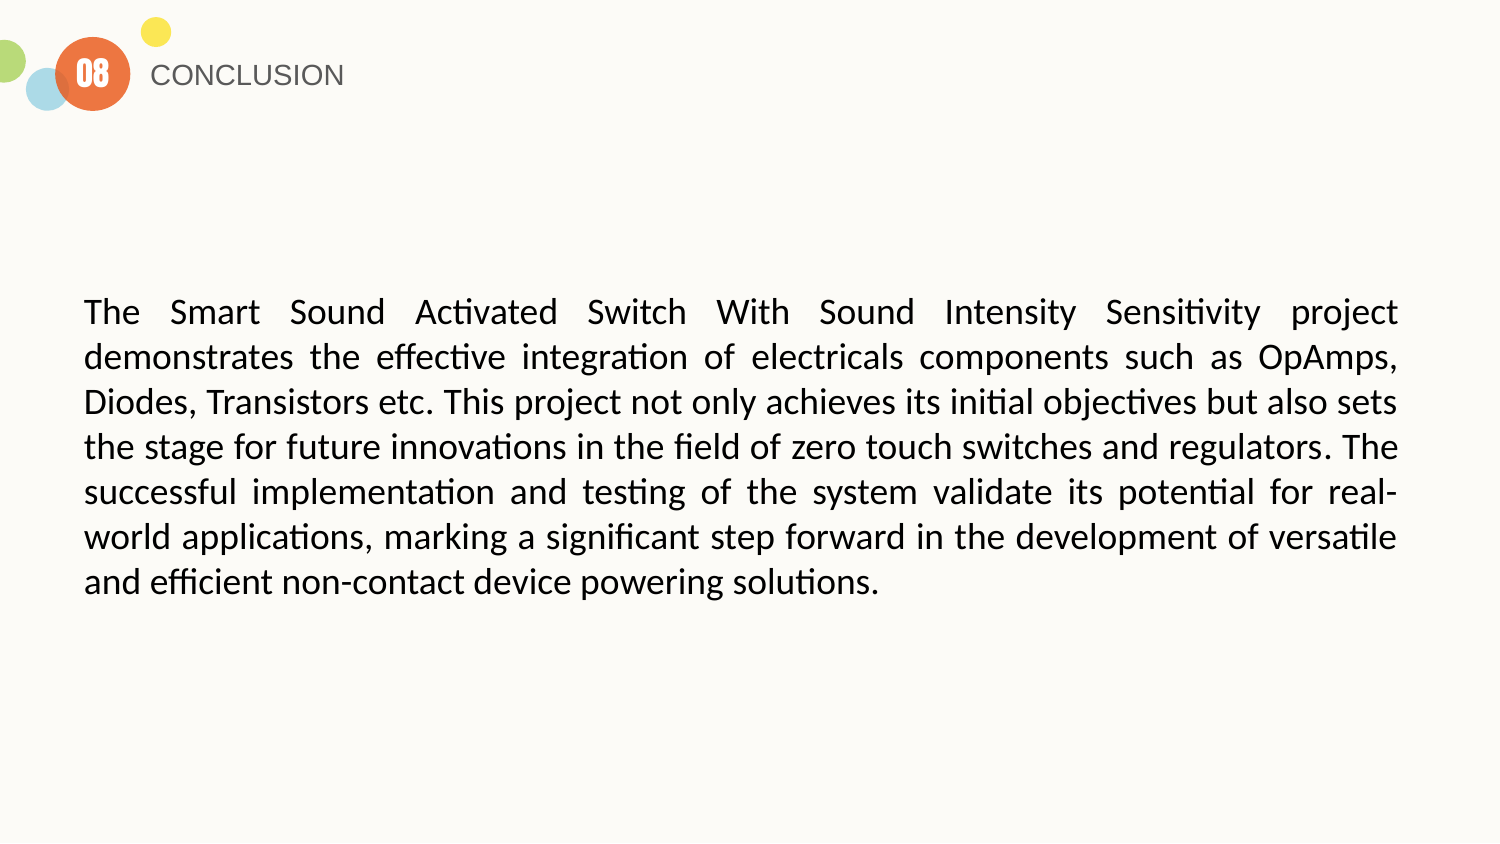

08
CONCLUSION

The Smart Sound Activated Switch With Sound Intensity Sensitivity project demonstrates the effective integration of electricals components such as OpAmps, Diodes, Transistors etc. This project not only achieves its initial objectives but also sets the stage for future innovations in the field of zero touch switches and regulators. The successful implementation and testing of the system validate its potential for real-world applications, marking a significant step forward in the development of versatile and efficient non-contact device powering solutions.
15